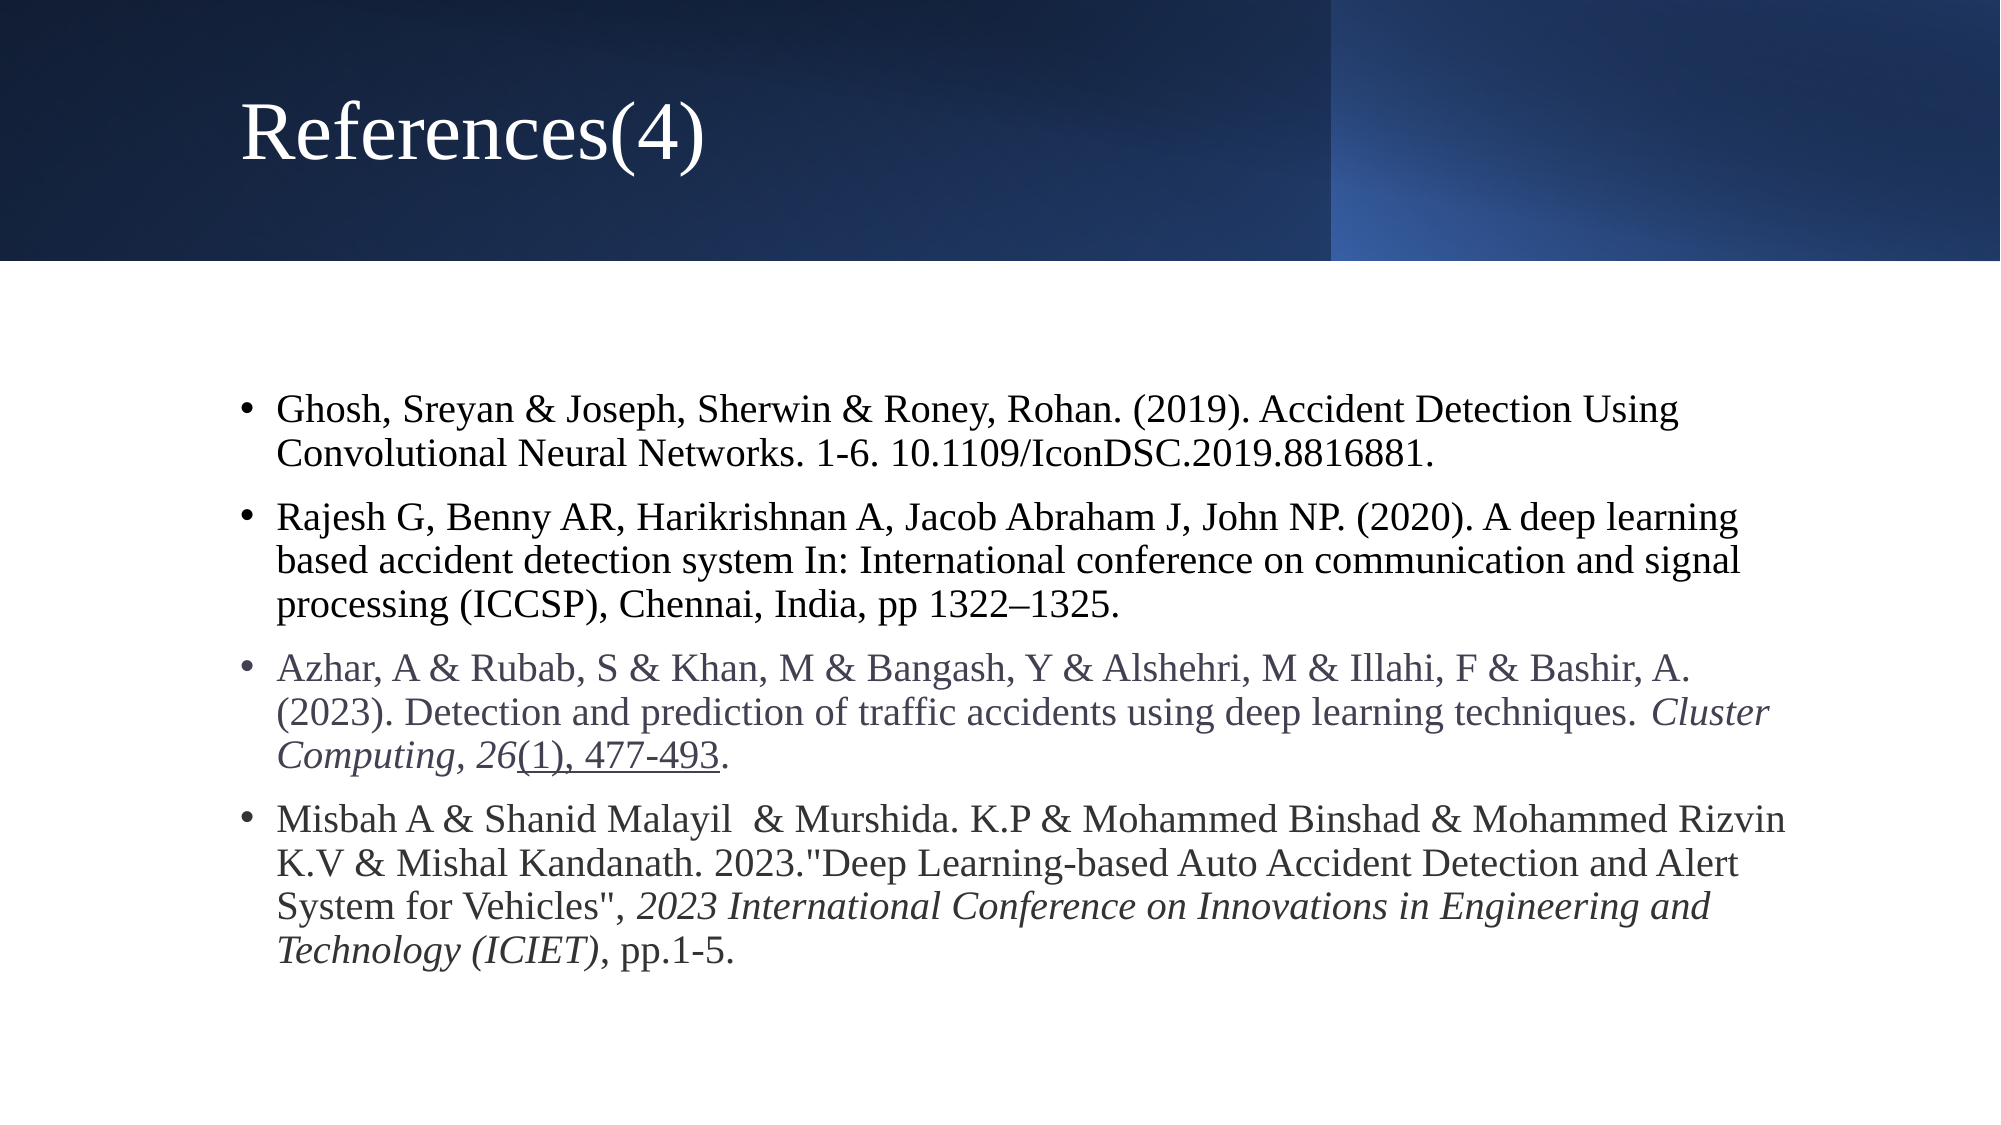

# References(4)
Ghosh, Sreyan & Joseph, Sherwin & Roney, Rohan. (2019). Accident Detection Using Convolutional Neural Networks. 1-6. 10.1109/IconDSC.2019.8816881.
Rajesh G, Benny AR, Harikrishnan A, Jacob Abraham J, John NP. (2020). A deep learning based accident detection system In: International conference on communication and signal processing (ICCSP), Chennai, India, pp 1322–1325.
Azhar, A & Rubab, S & Khan, M & Bangash, Y & Alshehri, M & Illahi, F & Bashir, A. (2023). Detection and prediction of traffic accidents using deep learning techniques. Cluster Computing, 26(1), 477-493.
Misbah A & Shanid Malayil  & Murshida. K.P & Mohammed Binshad & Mohammed Rizvin K.V & Mishal Kandanath. 2023."Deep Learning-based Auto Accident Detection and Alert System for Vehicles", 2023 International Conference on Innovations in Engineering and Technology (ICIET), pp.1-5.

28